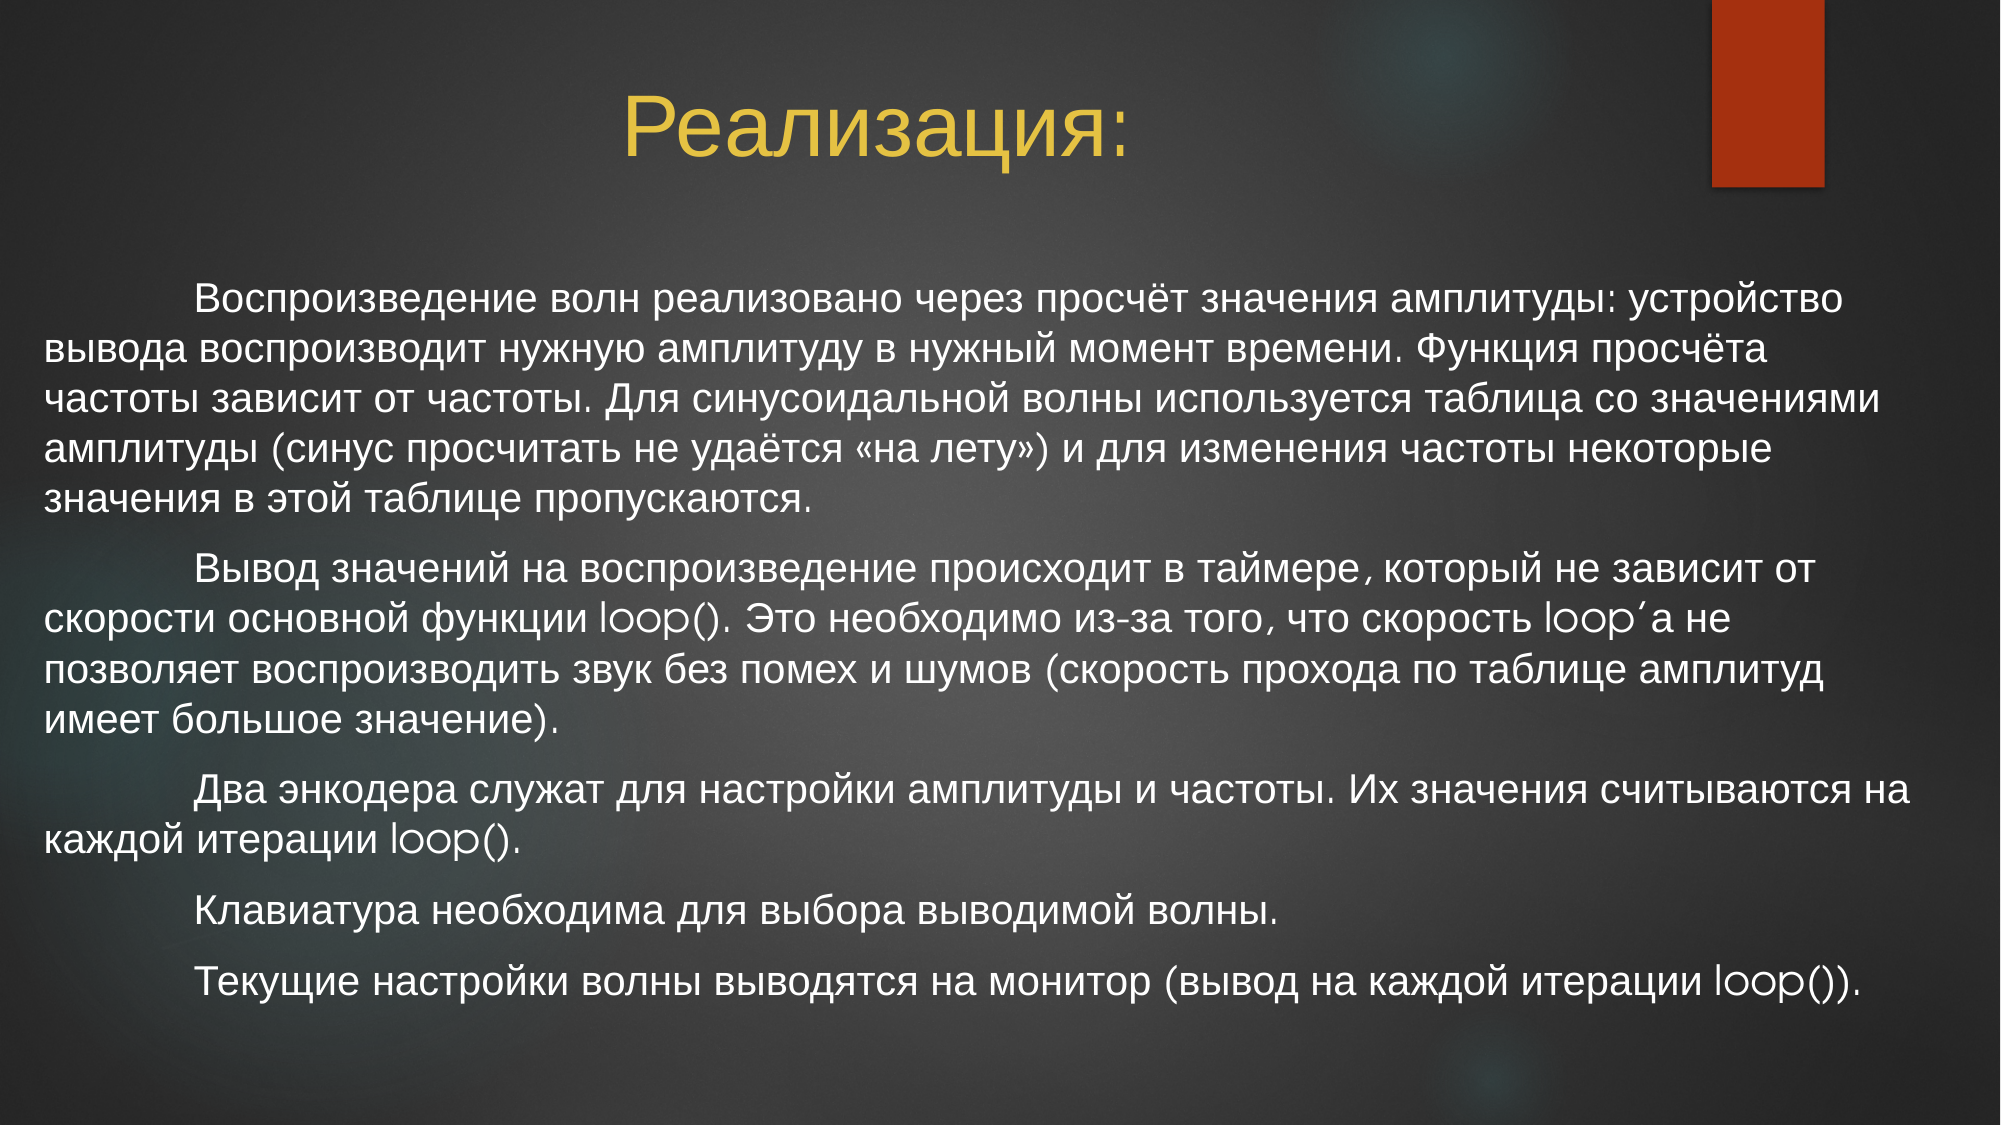

# Реализация:
	Воспроизведение волн реализовано через просчёт значения амплитуды: устройство вывода воспроизводит нужную амплитуду в нужный момент времени. Функция просчёта частоты зависит от частоты. Для синусоидальной волны используется таблица со значениями амплитуды (синус просчитать не удаётся «на лету») и для изменения частоты некоторые значения в этой таблице пропускаются.
	Вывод значений на воспроизведение происходит в таймере, который не зависит от скорости основной функции loop(). Это необходимо из-за того, что скорость loop’а не позволяет воспроизводить звук без помех и шумов (скорость прохода по таблице амплитуд имеет большое значение).
	Два энкодера служат для настройки амплитуды и частоты. Их значения считываются на каждой итерации loop().
	Клавиатура необходима для выбора выводимой волны.
	Текущие настройки волны выводятся на монитор (вывод на каждой итерации loop()).